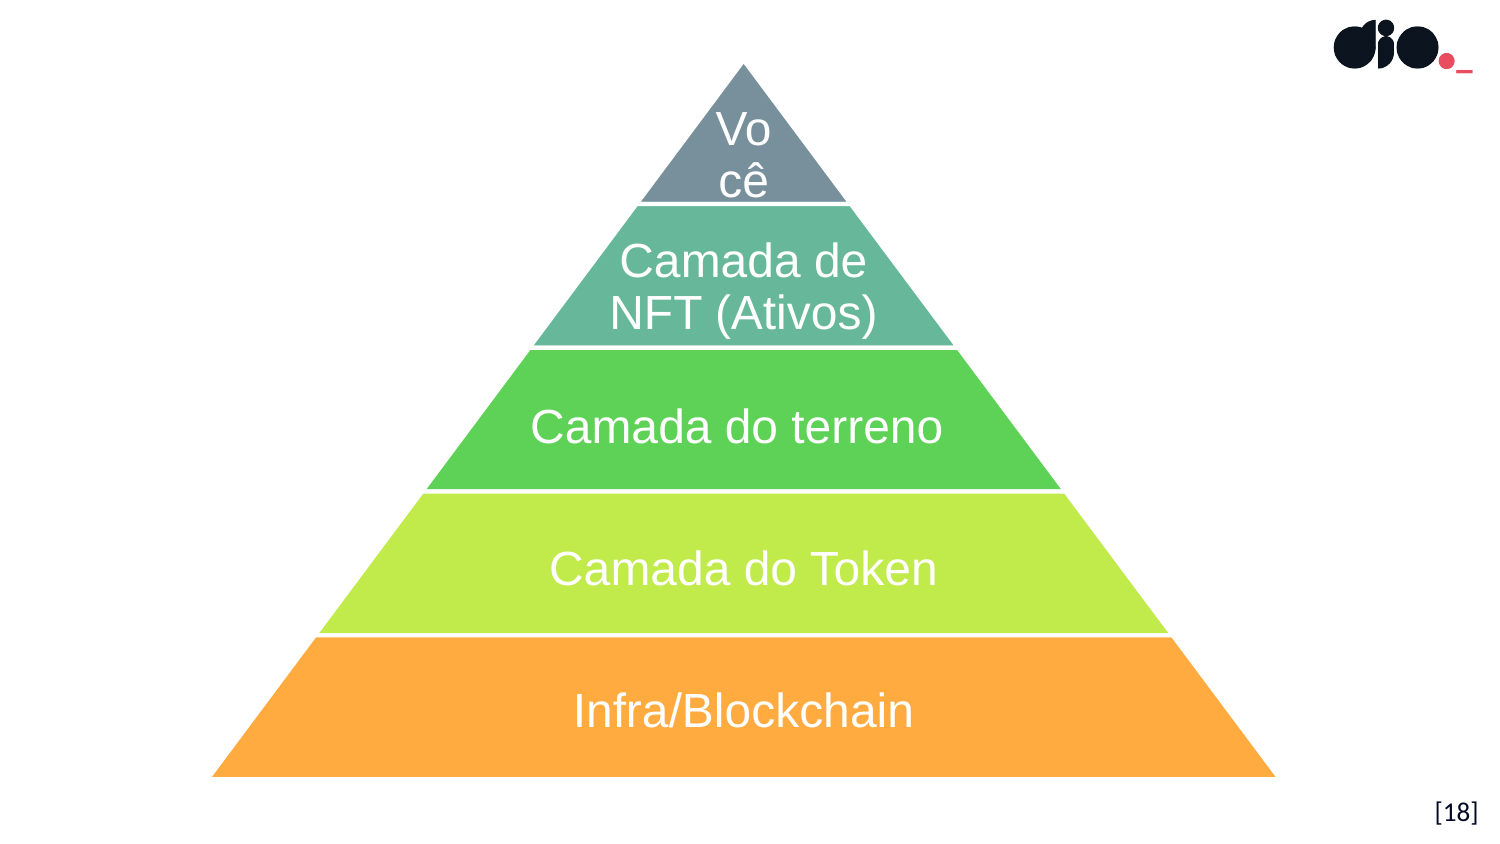

Você
Camada de NFT (Ativos)
Camada do terreno
Camada do Token
Infra/Blockchain
[18]